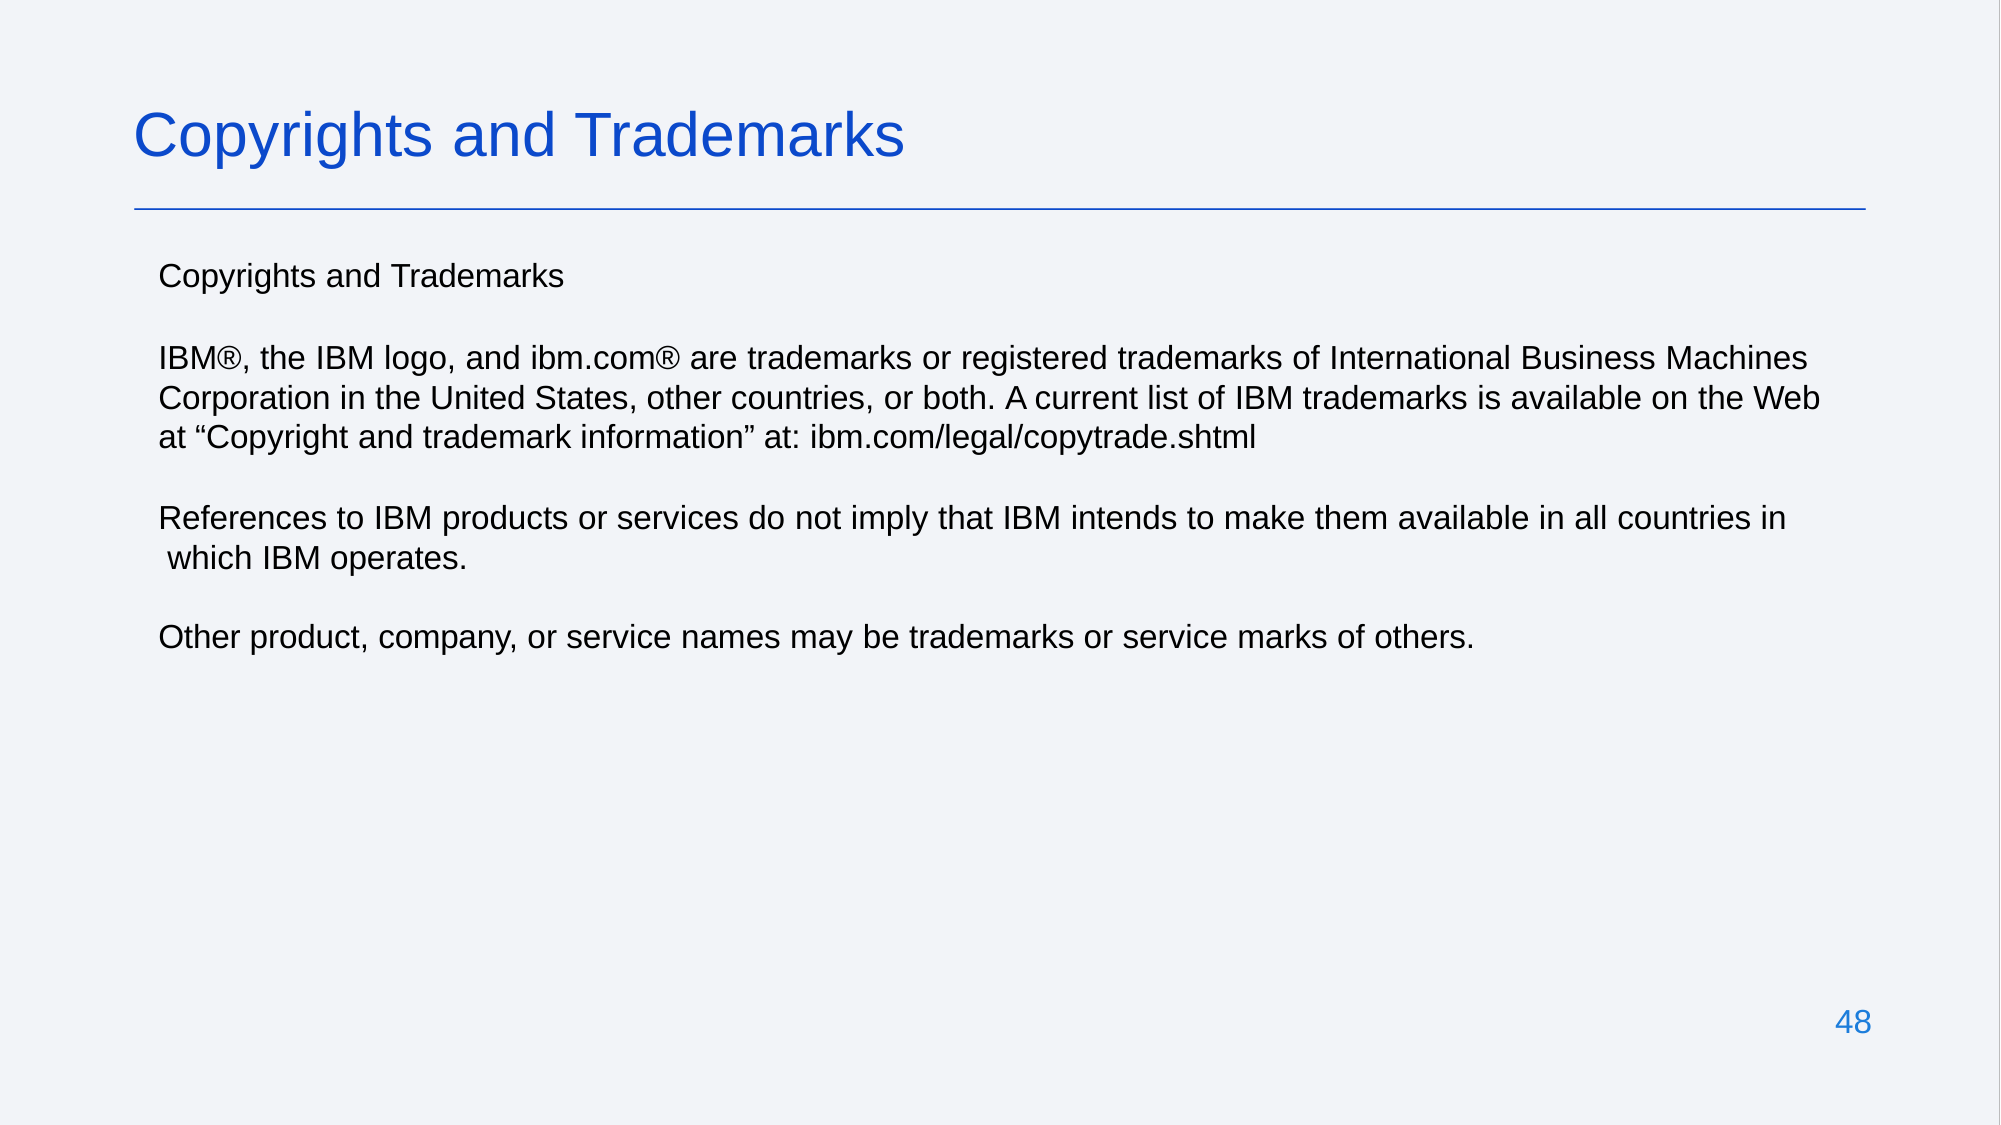

# Copyrights and Trademarks
Copyrights and Trademarks

IBM®, the IBM logo, and ibm.com® are trademarks or registered trademarks of International Business Machines  Corporation in the United States, other countries, or both. A current list of IBM trademarks is available on the Web  at “Copyright and trademark information” at: ibm.com/legal/copytrade.shtml

References to IBM products or services do not imply that IBM intends to make them available in all countries in  which IBM operates.

Other product, company, or service names may be trademarks or service marks of others.
48